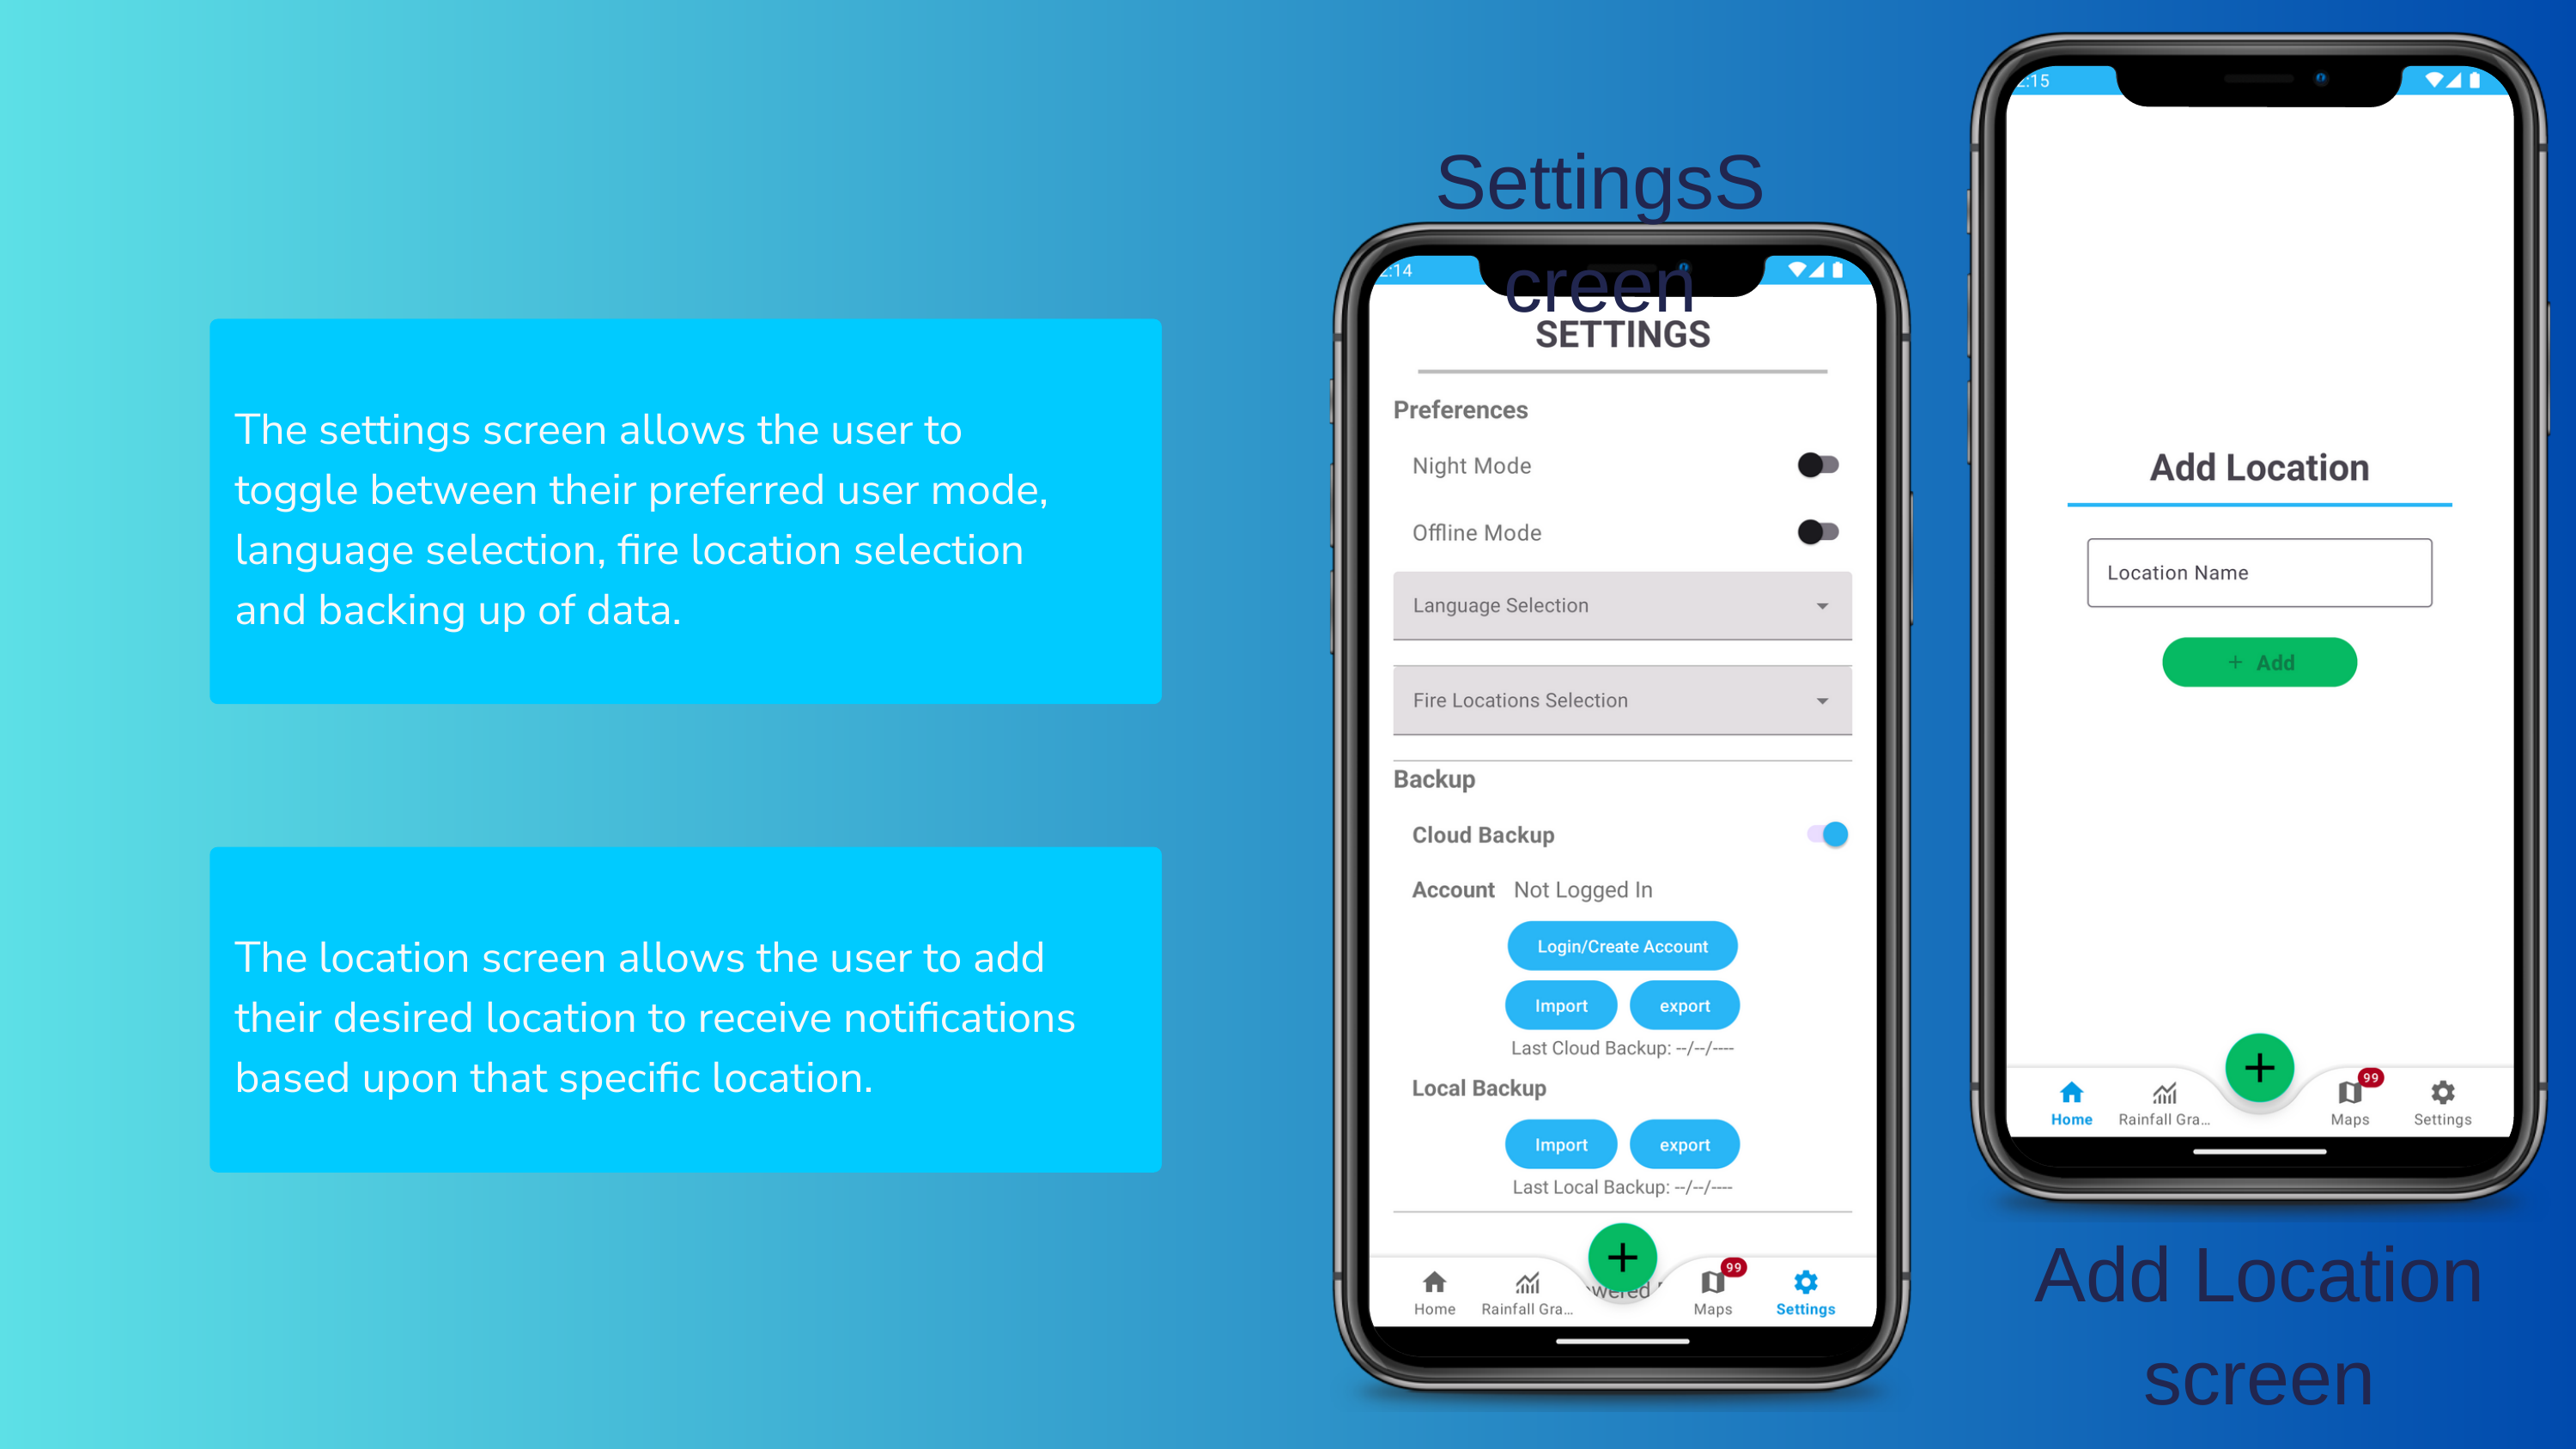

SettingsScreen

The settings screen allows the user to toggle between their preferred user mode, language selection, fire location selection and backing up of data.

The location screen allows the user to add their desired location to receive notifications based upon that specific location.
Add Location screen